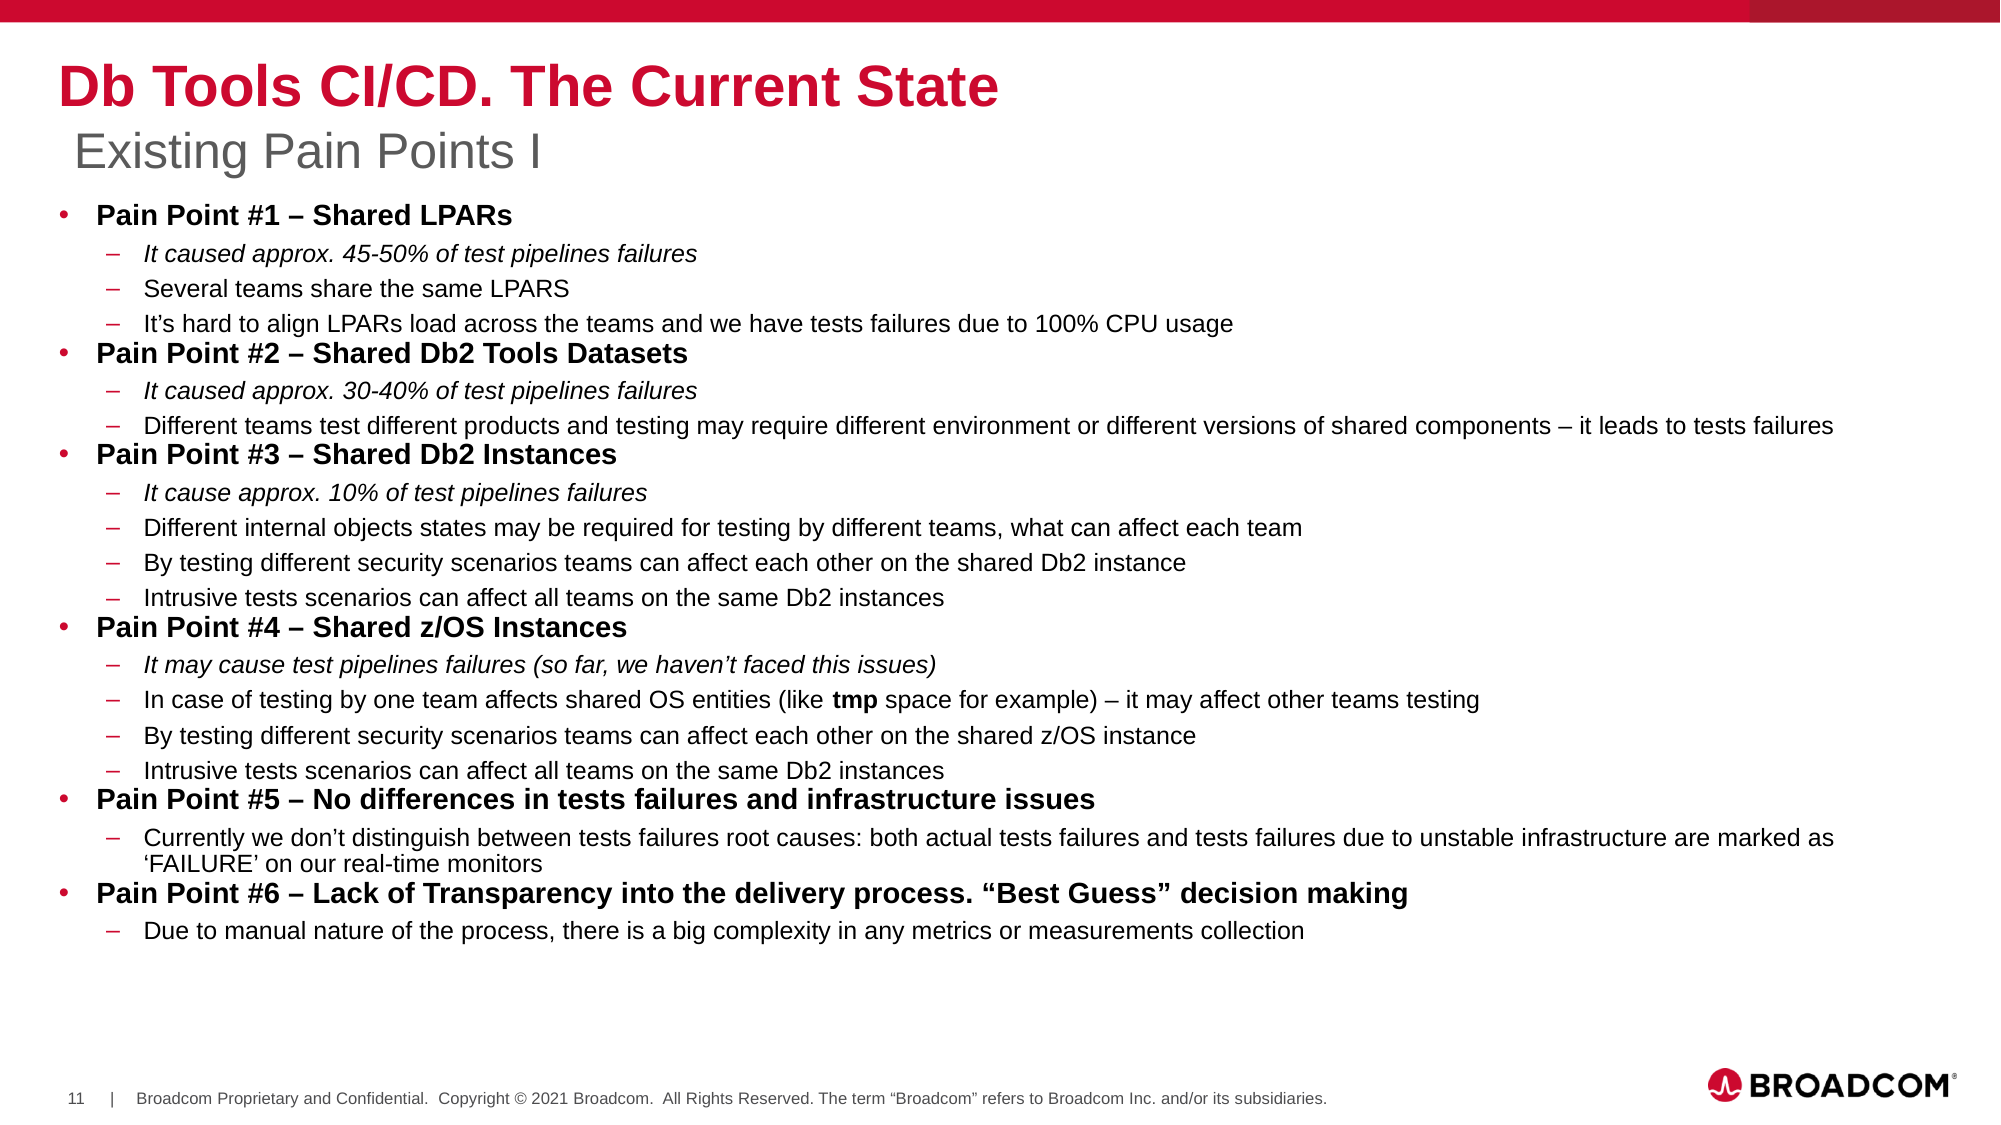

# Db Tools CI/CD. The Current State
Existing Pain Points I

Pain Point #1 – Shared LPARs
It caused approx. 45-50% of test pipelines failures
Several teams share the same LPARS
It’s hard to align LPARs load across the teams and we have tests failures due to 100% CPU usage
Pain Point #2 – Shared Db2 Tools Datasets
It caused approx. 30-40% of test pipelines failures
Different teams test different products and testing may require different environment or different versions of shared components – it leads to tests failures
Pain Point #3 – Shared Db2 Instances
It cause approx. 10% of test pipelines failures
Different internal objects states may be required for testing by different teams, what can affect each team
By testing different security scenarios teams can affect each other on the shared Db2 instance
Intrusive tests scenarios can affect all teams on the same Db2 instances
Pain Point #4 – Shared z/OS Instances
It may cause test pipelines failures (so far, we haven’t faced this issues)
In case of testing by one team affects shared OS entities (like tmp space for example) – it may affect other teams testing
By testing different security scenarios teams can affect each other on the shared z/OS instance
Intrusive tests scenarios can affect all teams on the same Db2 instances
Pain Point #5 – No differences in tests failures and infrastructure issues
Currently we don’t distinguish between tests failures root causes: both actual tests failures and tests failures due to unstable infrastructure are marked as ‘FAILURE’ on our real-time monitors
Pain Point #6 – Lack of Transparency into the delivery process. “Best Guess” decision making
Due to manual nature of the process, there is a big complexity in any metrics or measurements collection